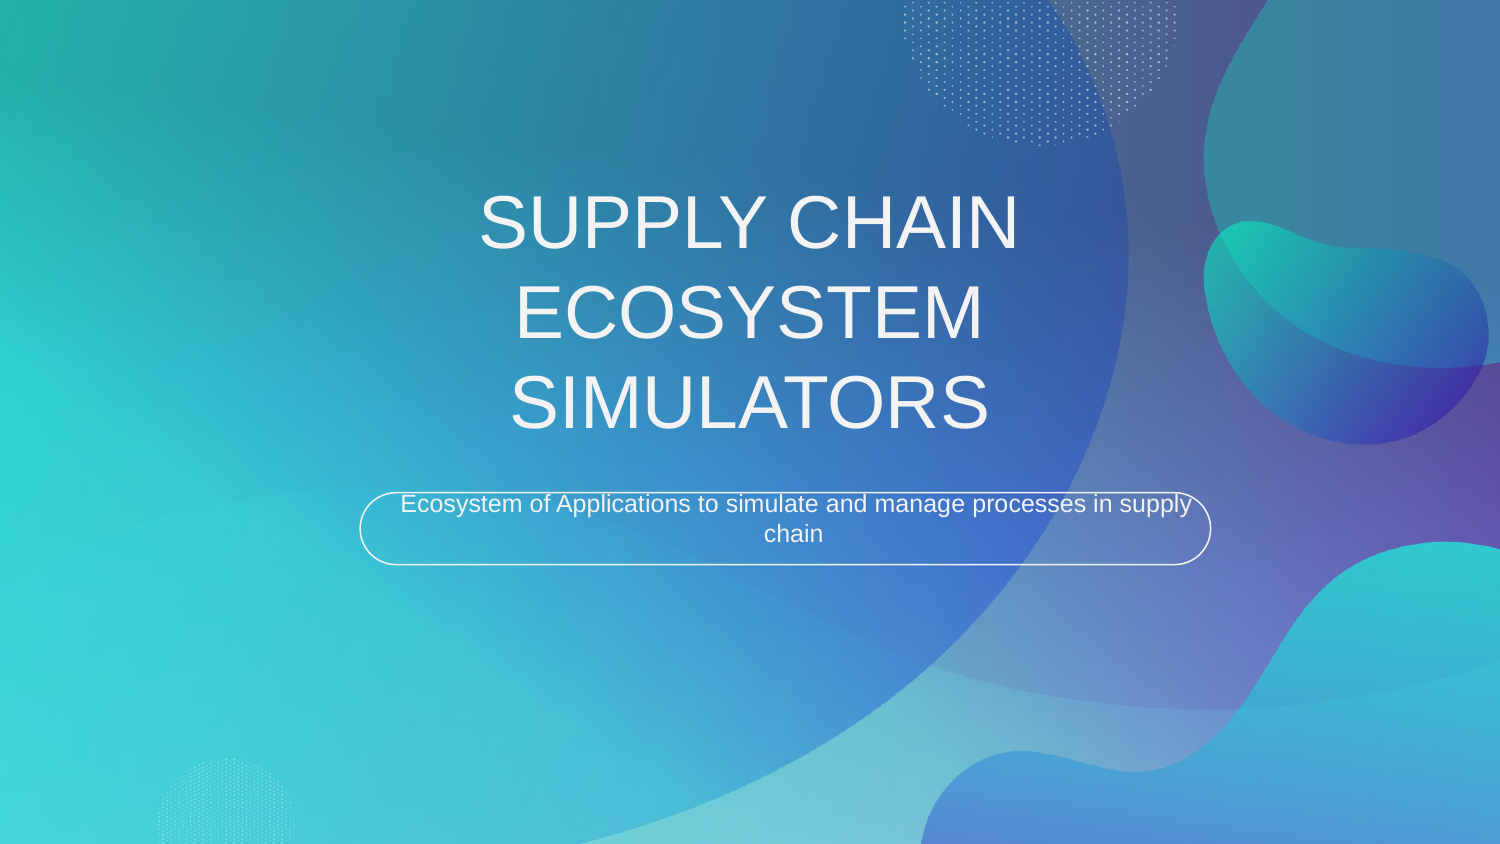

# SUPPLY CHAIN ECOSYSTEM SIMULATORS

Ecosystem of Applications to simulate and manage processes in supply chain